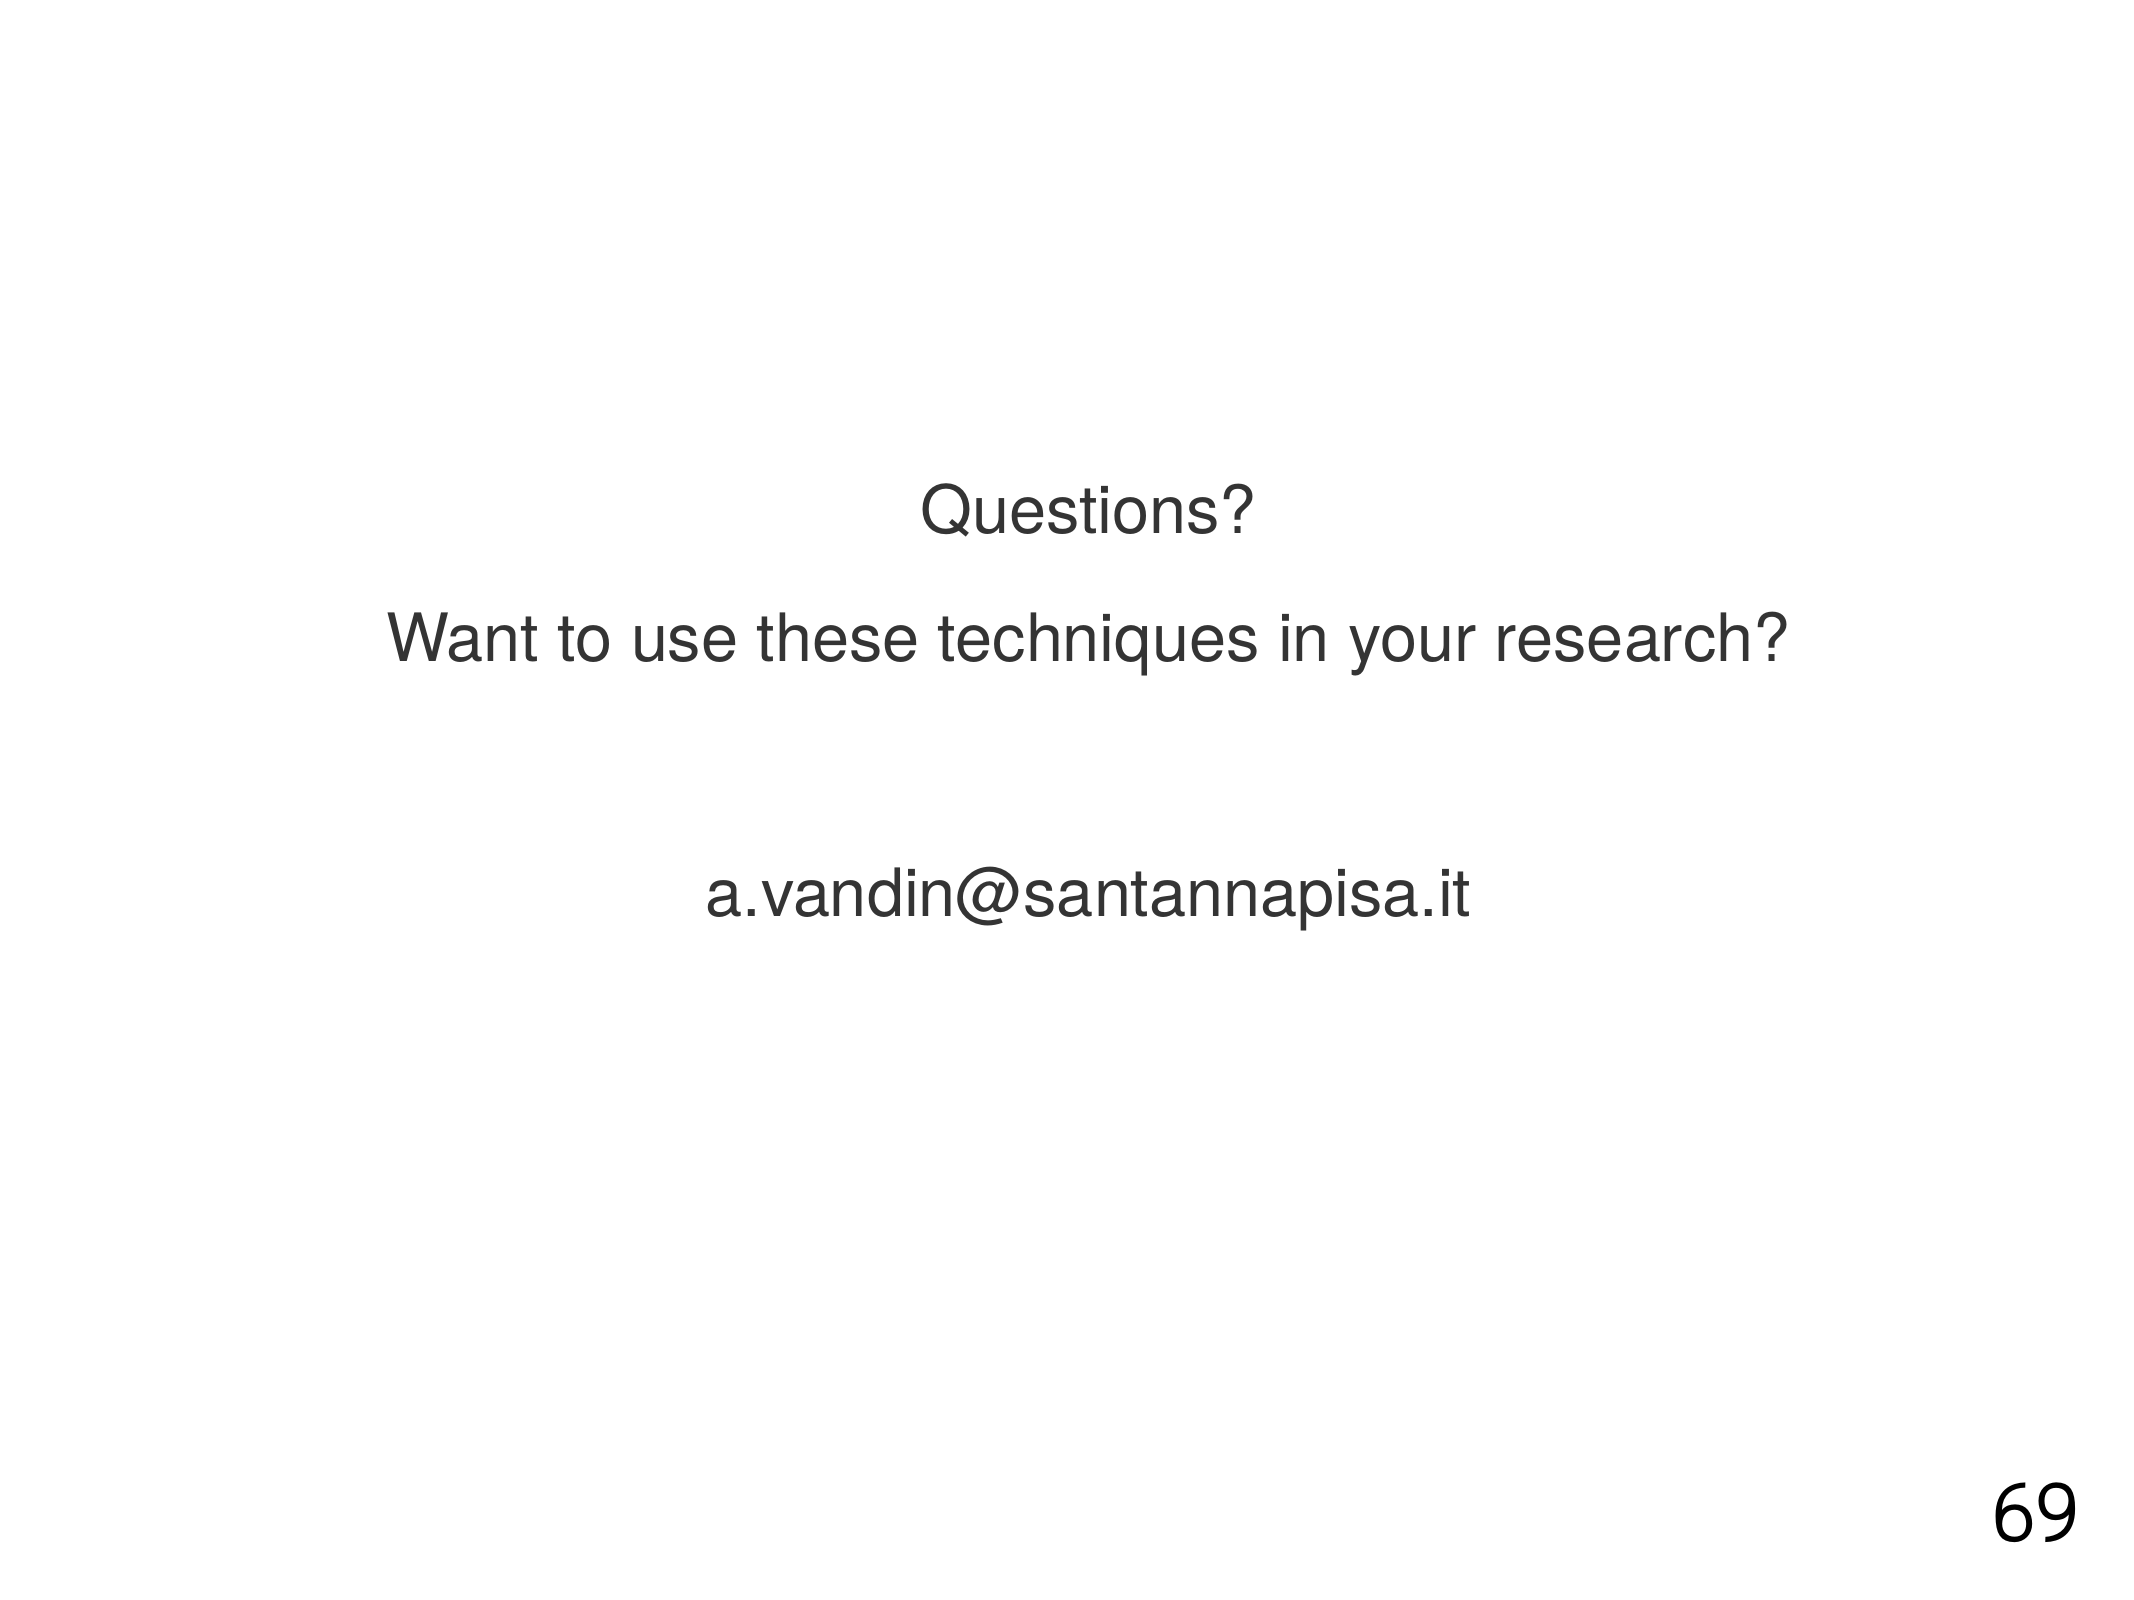

Questions?
Want to use these techniques in your research?

a.vandin@santannapisa.it
69